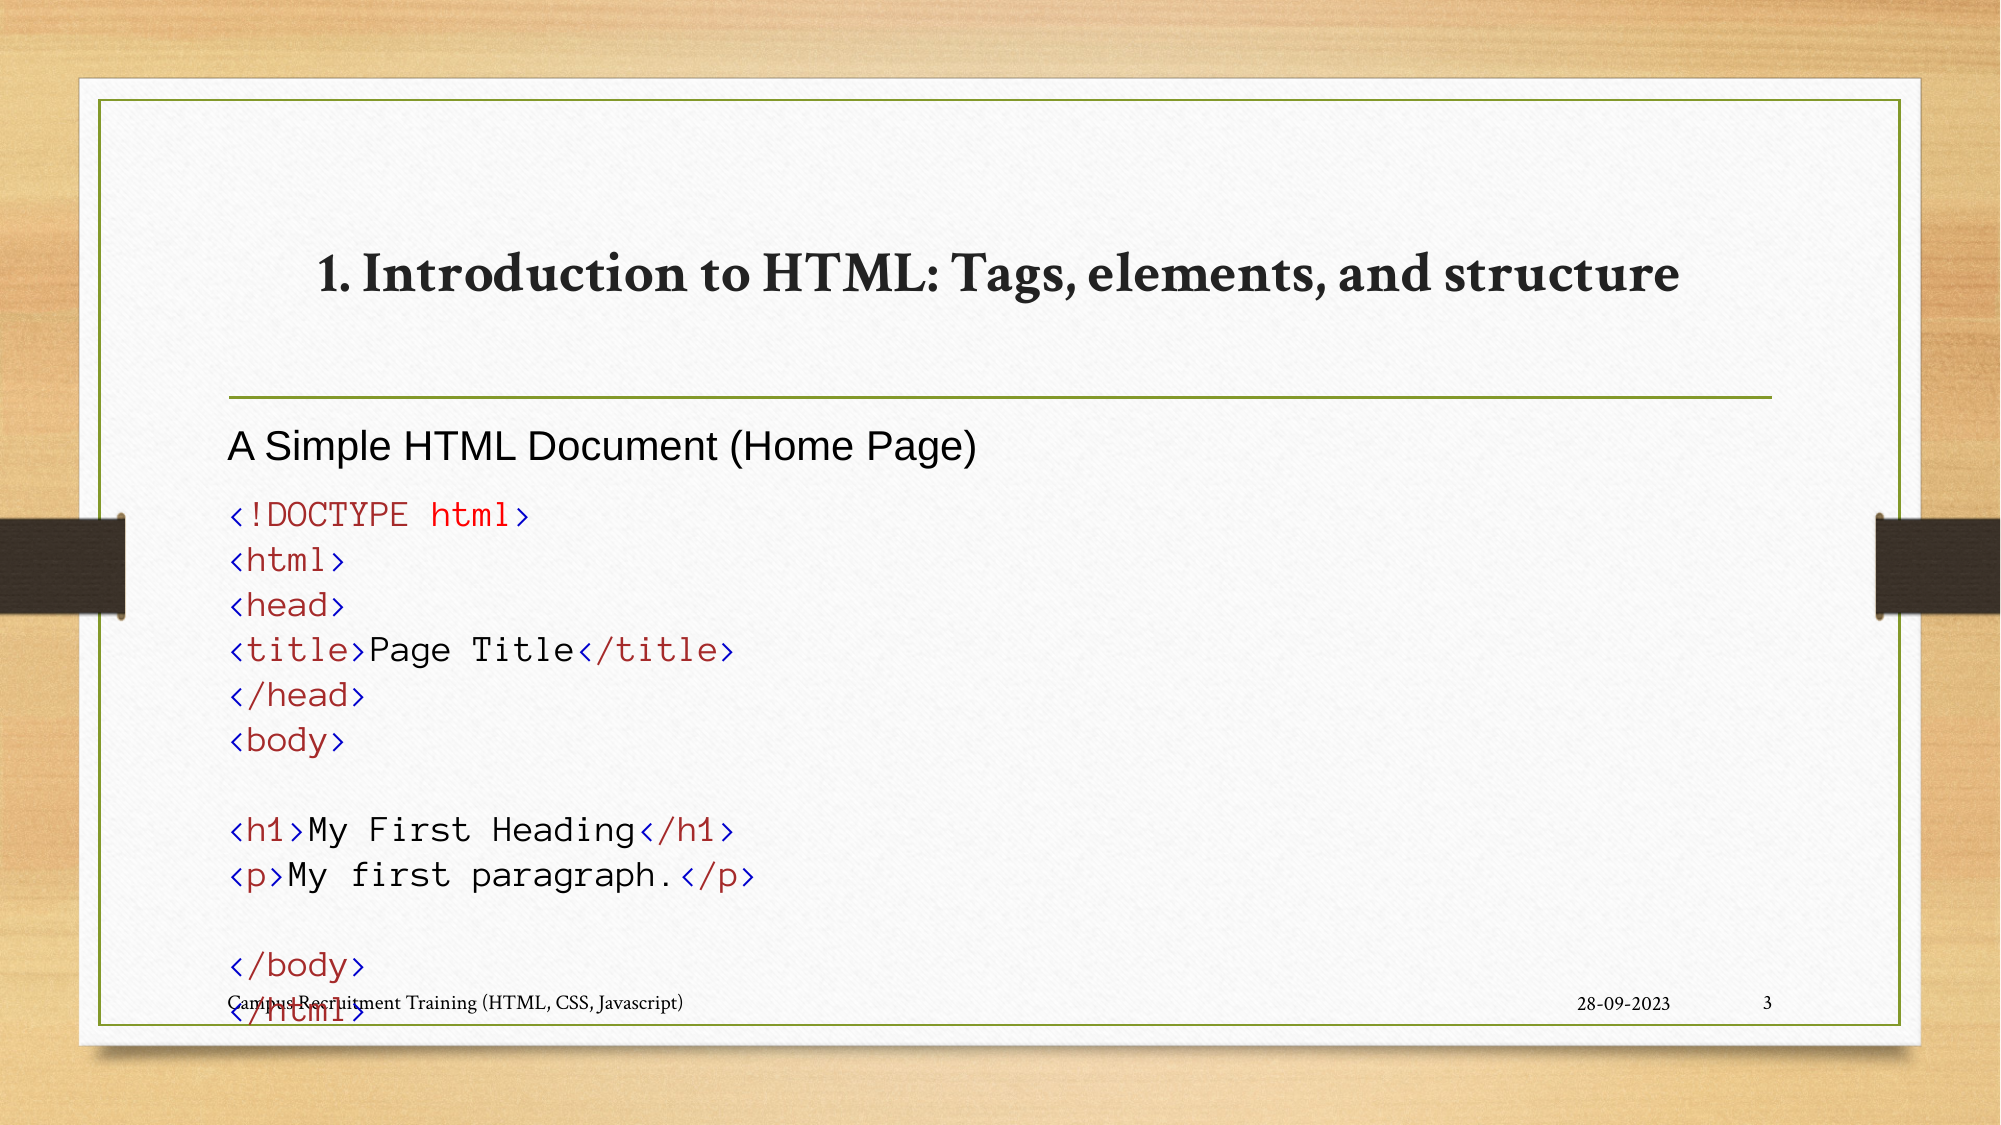

# 1. Introduction to HTML: Tags, elements, and structure
A Simple HTML Document (Home Page)
<!DOCTYPE html>
<html>
<head>
<title>Page Title</title>
</head>
<body>
<h1>My First Heading</h1>
<p>My first paragraph.</p>
</body>
</html>
Campus Recruitment Training (HTML, CSS, Javascript)
28-09-2023
3